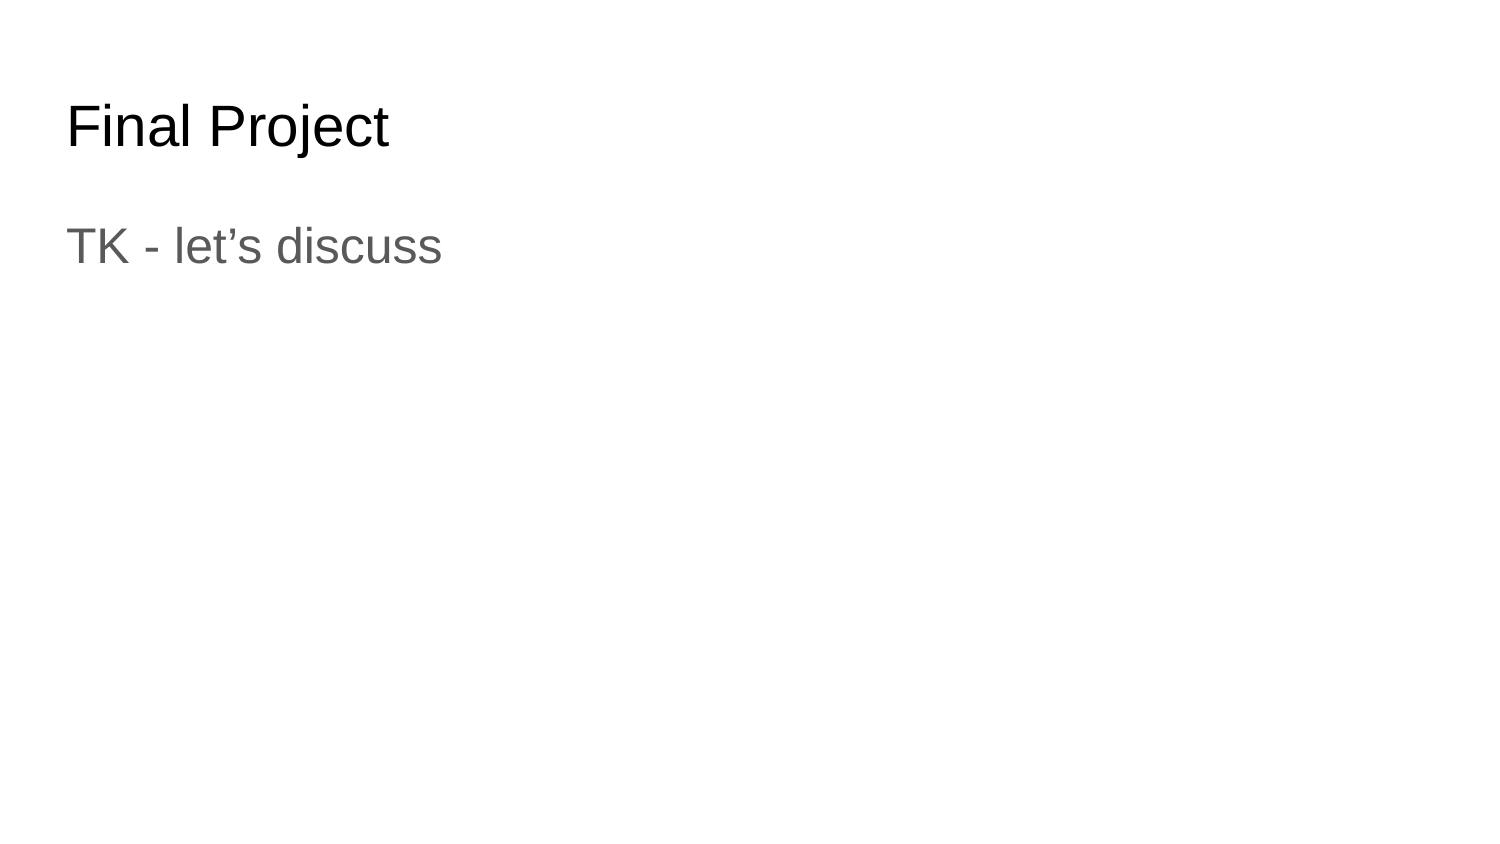

# Final Project
TK - let’s discuss